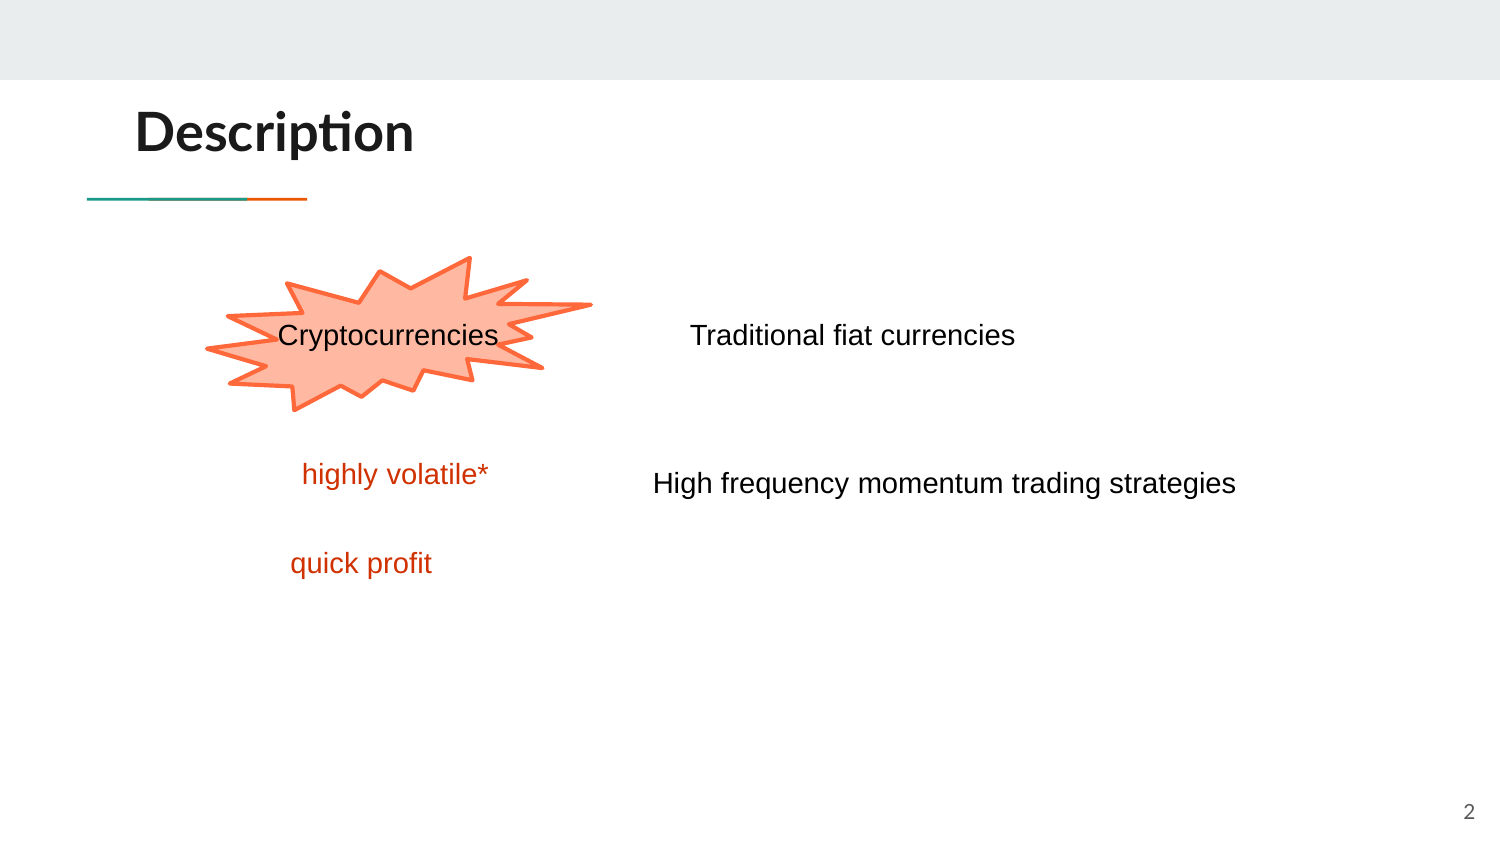

# Description

Cryptocurrencies
Traditional fiat currencies
highly volatile*
High frequency momentum trading strategies
quick profit
2